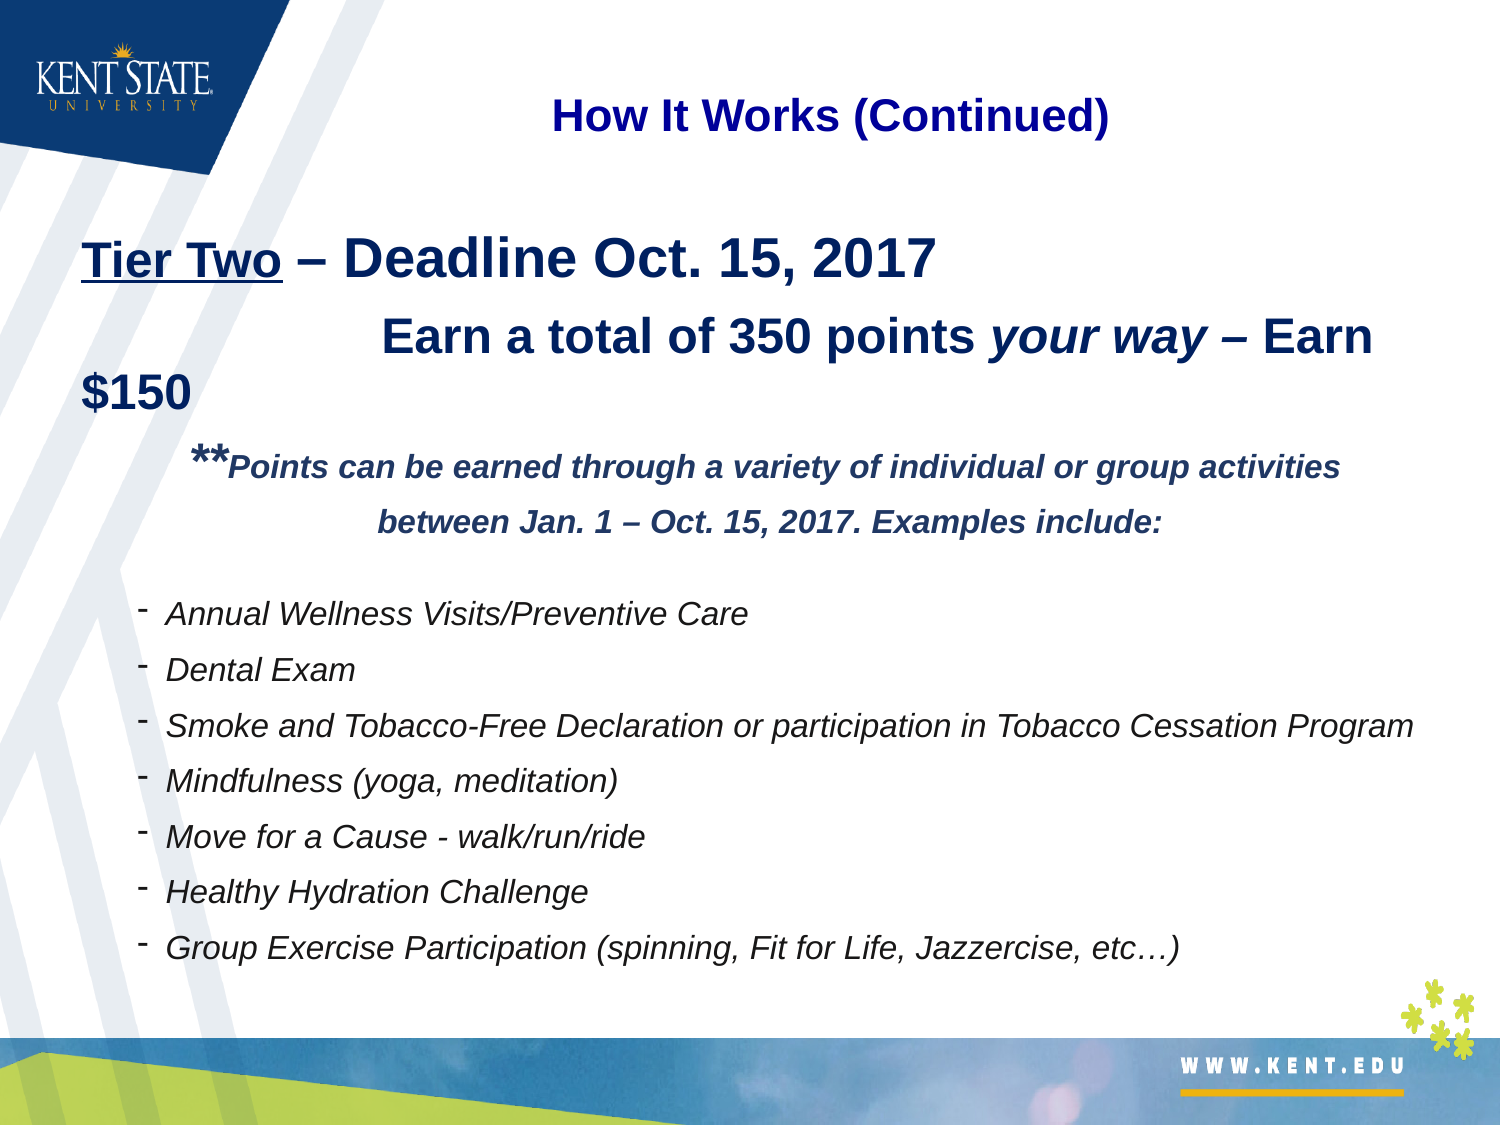

# How It Works (Continued)
Tier Two – Deadline Oct. 15, 2017
		Earn a total of 350 points your way – Earn $150
**Points can be earned through a variety of individual or group activities
between Jan. 1 – Oct. 15, 2017. Examples include:
Annual Wellness Visits/Preventive Care
Dental Exam
Smoke and Tobacco-Free Declaration or participation in Tobacco Cessation Program
Mindfulness (yoga, meditation)
Move for a Cause - walk/run/ride
Healthy Hydration Challenge
Group Exercise Participation (spinning, Fit for Life, Jazzercise, etc…)